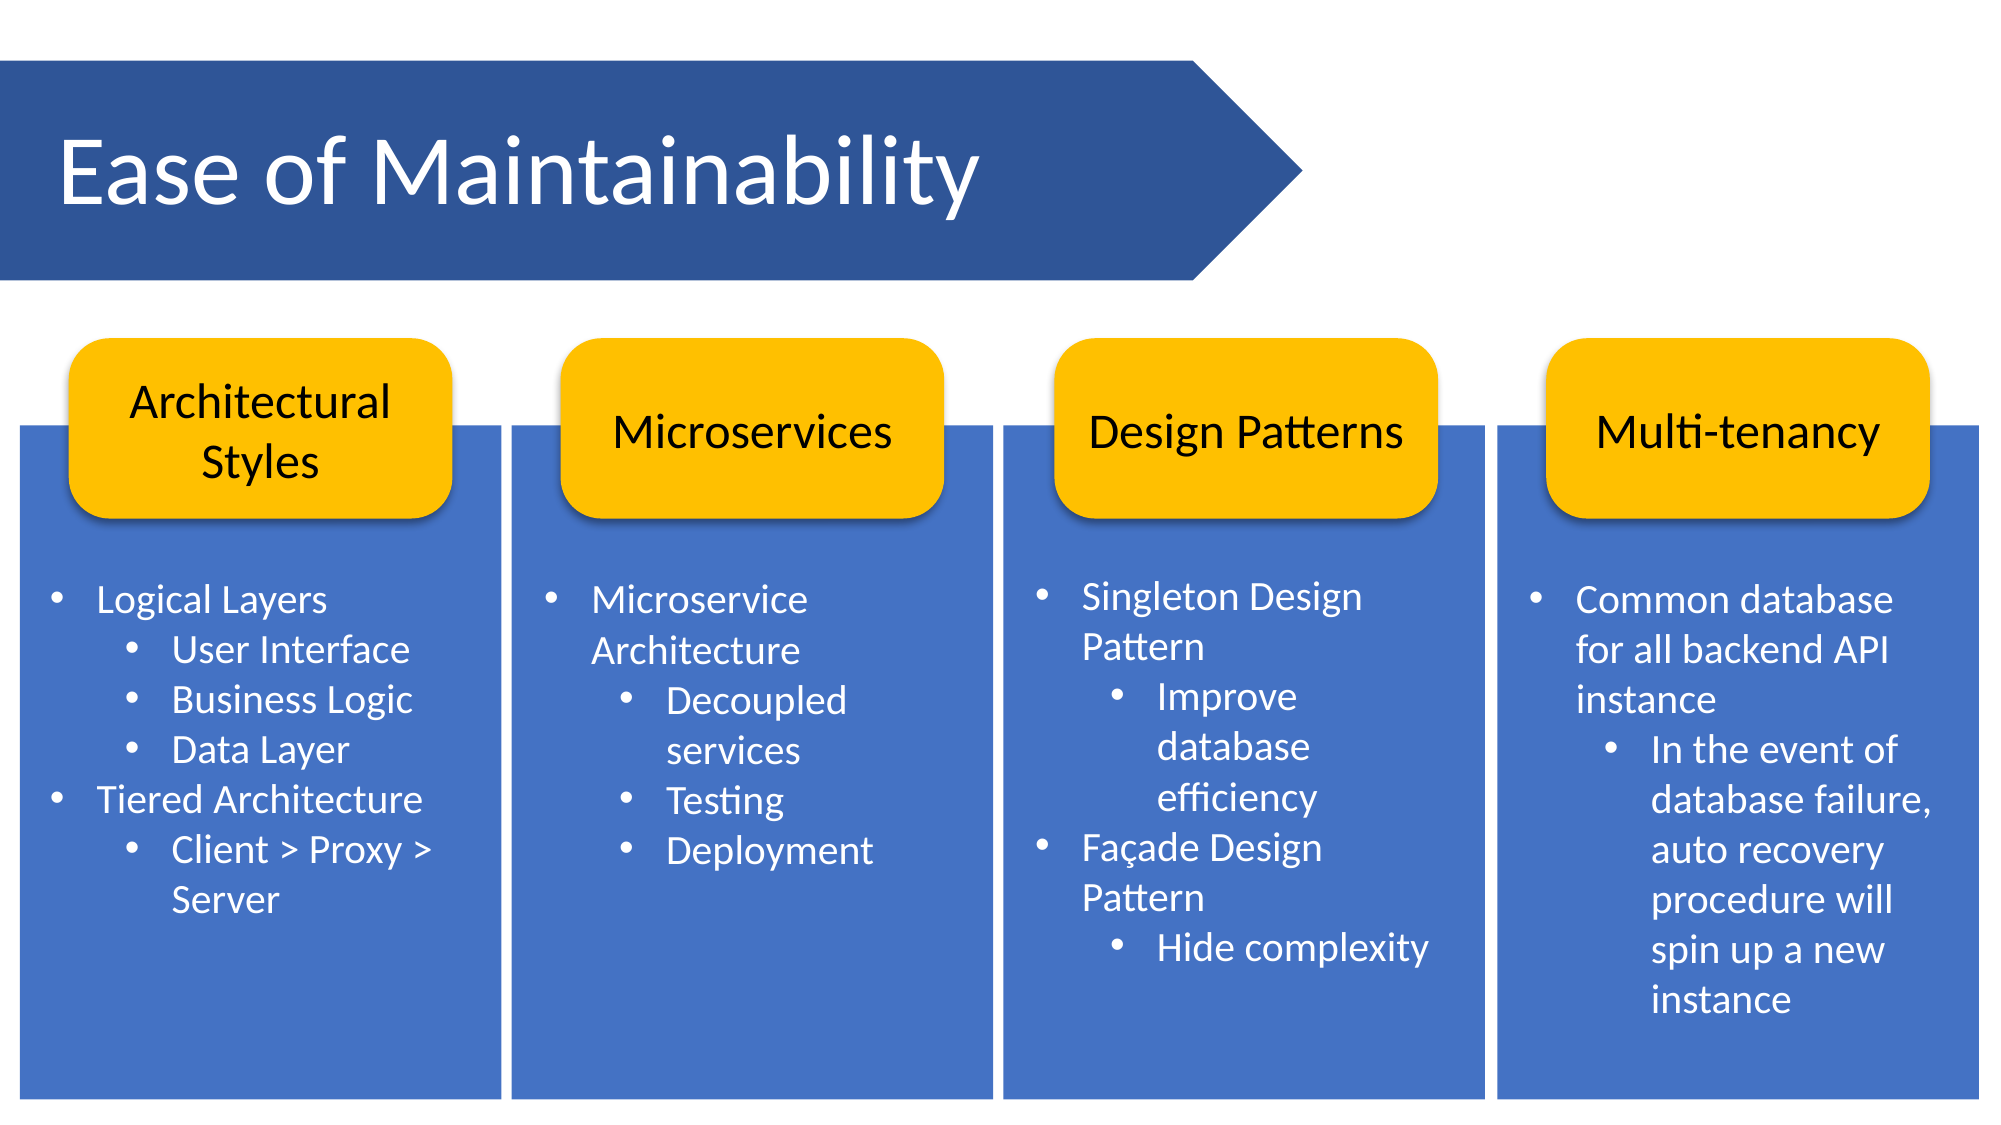

Ease of Maintainability
Architectural Styles
Microservices
Design Patterns
Multi-tenancy

Singleton Design Pattern
Improve database efficiency
Façade Design Pattern
Hide complexity
Logical Layers
User Interface
Business Logic
Data Layer
Tiered Architecture
Client > Proxy > Server
Common database for all backend API instance
In the event of database failure, auto recovery procedure will spin up a new instance
Microservice Architecture
Decoupled services
Testing
Deployment